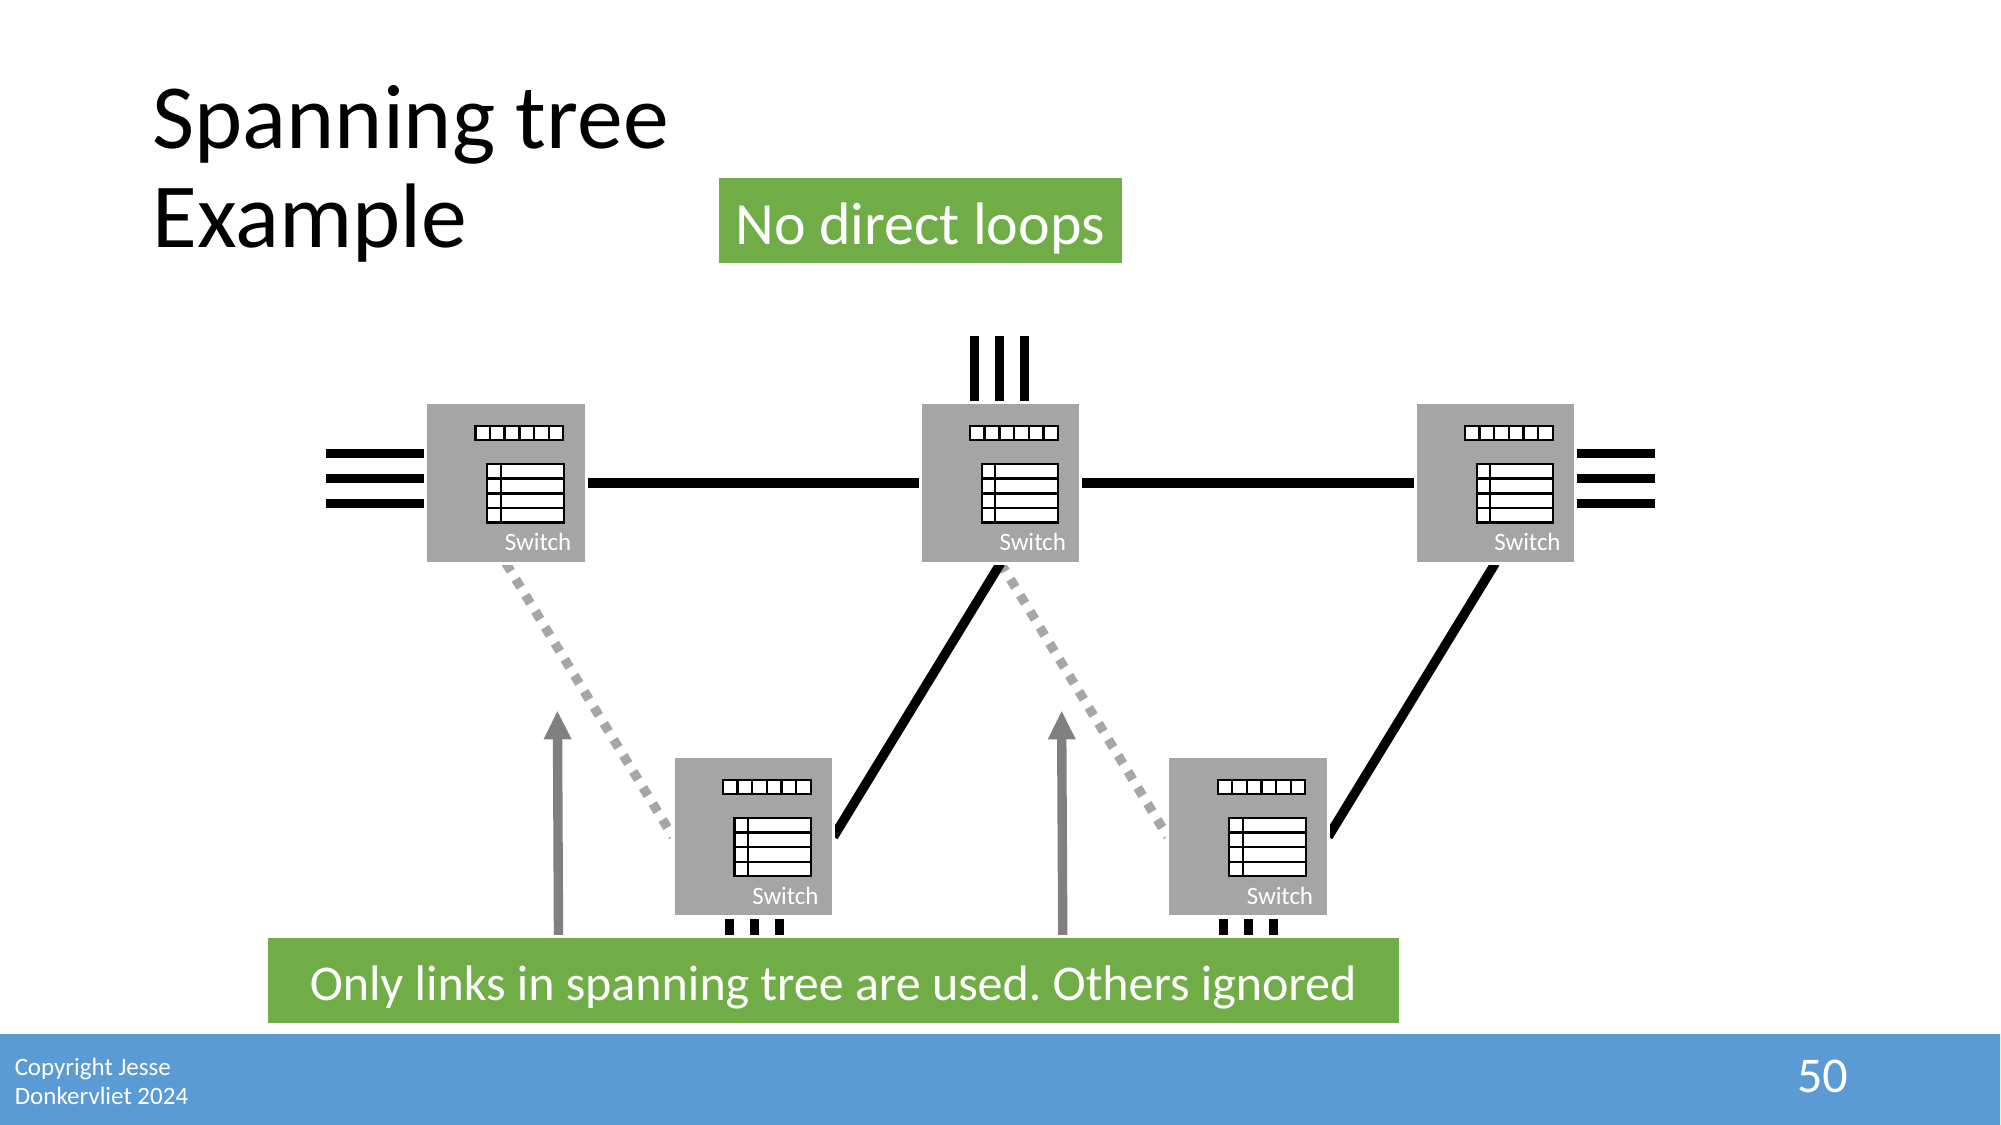

# Spanning tree Example
No direct loops
Switch

Switch

Switch

Only links in spanning tree are used. Others ignored
Switch

Switch

50